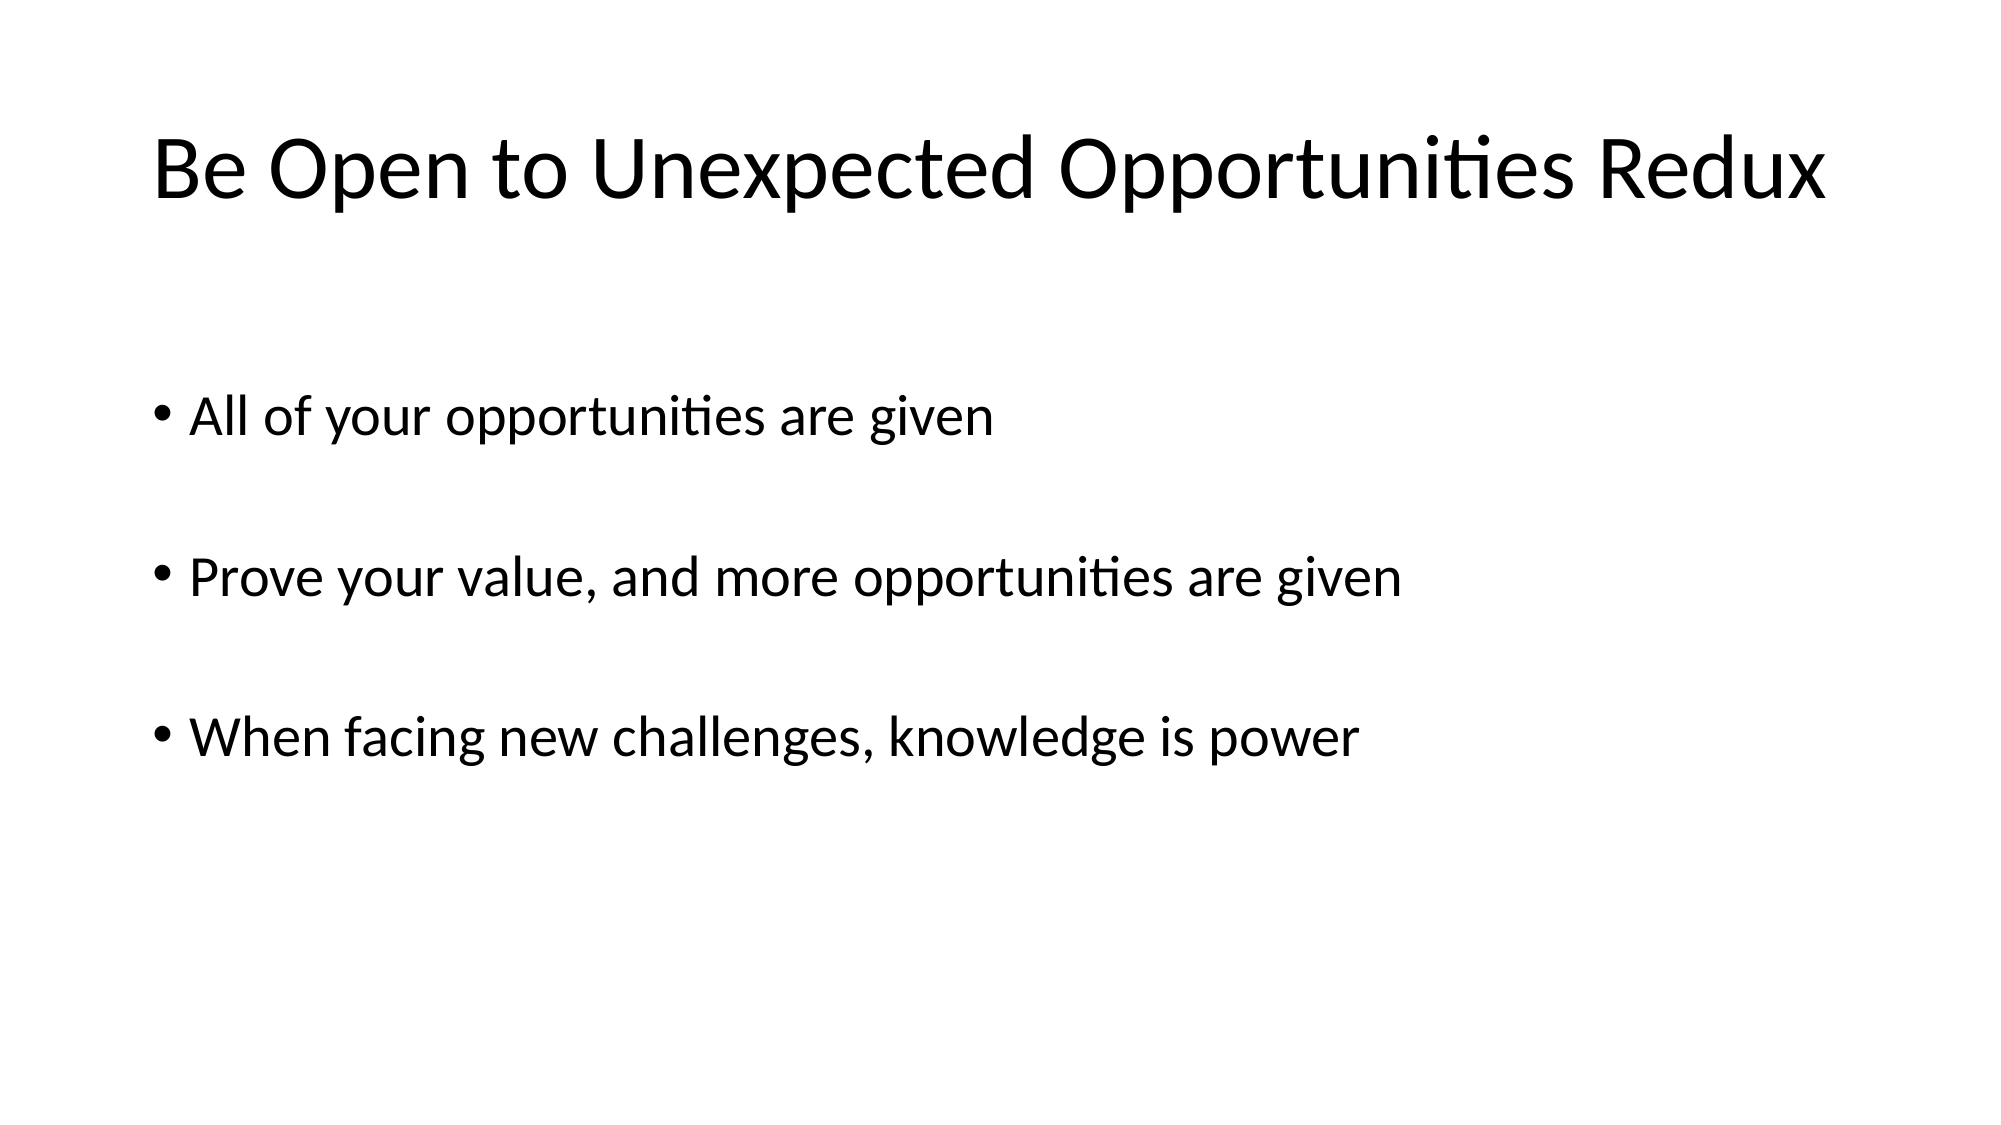

# Be Open to Unexpected Opportunities Redux
All of your opportunities are given
Prove your value, and more opportunities are given
When facing new challenges, knowledge is power